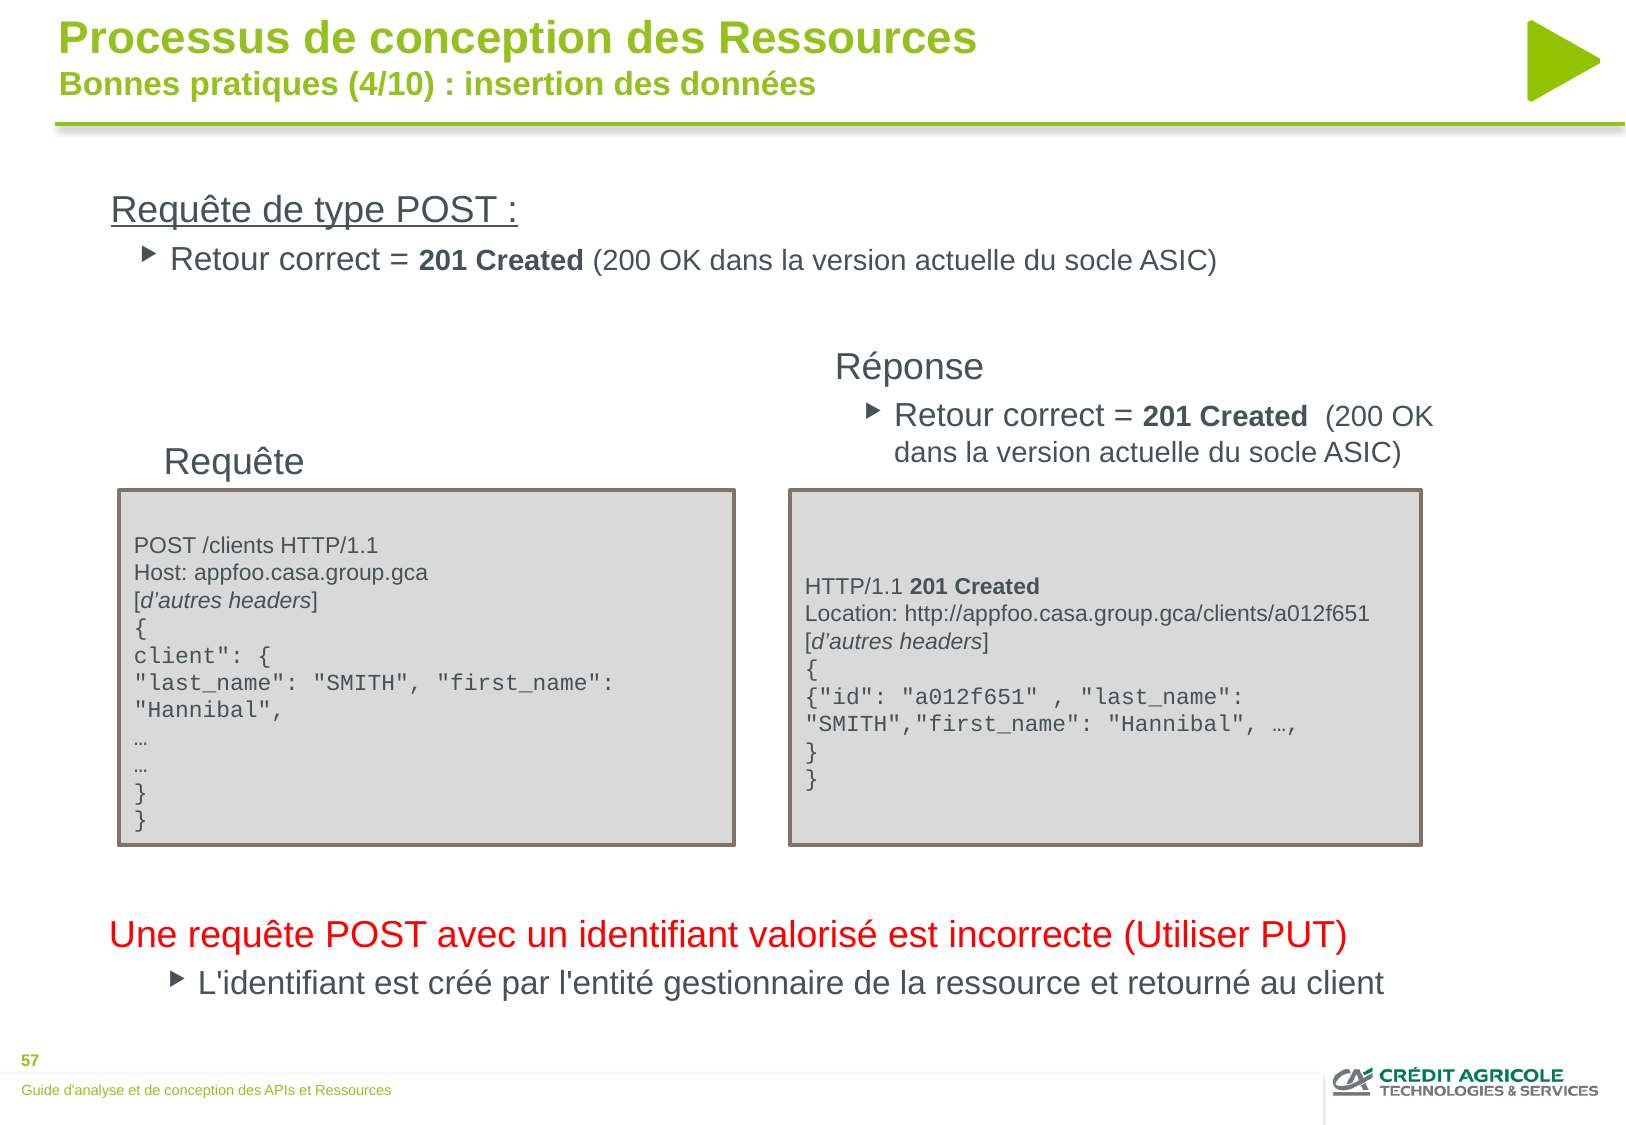

Processus de conception des Ressources
Bonnes pratiques (4/10) : insertion des données
Requête de type POST :
Retour correct = 201 Created (200 OK dans la version actuelle du socle ASIC)

Réponse
Retour correct = 201 Created  (200 OK dans la version actuelle du socle ASIC)

Requête

POST /clients HTTP/1.1
Host: appfoo.casa.group.gca
[d’autres headers]
{
client": {
"last_name": "SMITH", "first_name": "Hannibal",
…
…
}
}

HTTP/1.1 201 Created
Location: http://appfoo.casa.group.gca/clients/a012f651
[d’autres headers]
{
{"id": "a012f651" , "last_name": "SMITH","first_name": "Hannibal", …,
}
}
Une requête POST avec un identifiant valorisé est incorrecte (Utiliser PUT)
L'identifiant est créé par l'entité gestionnaire de la ressource et retourné au client

Guide d'analyse et de conception des APIs et Ressources